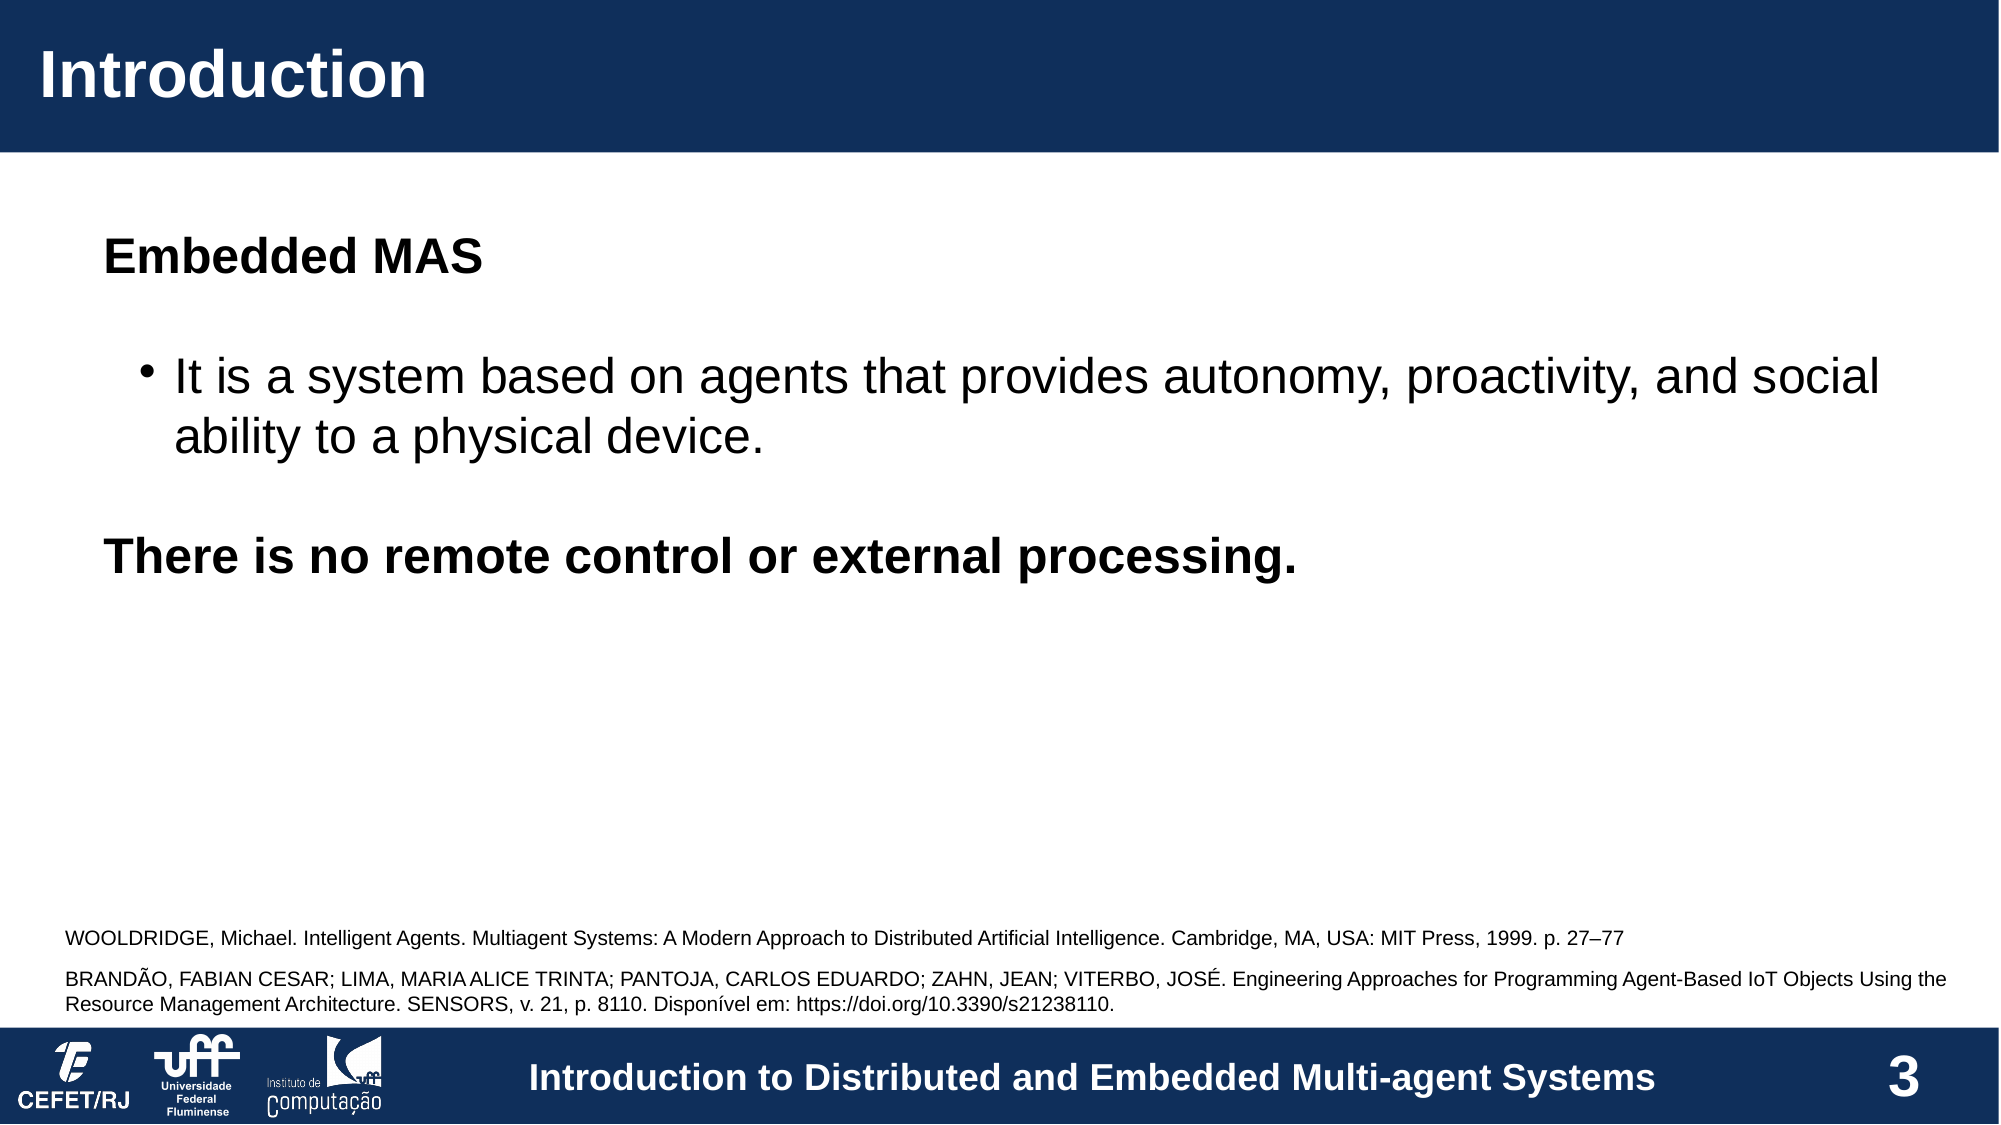

Introduction
Embedded MAS

It is a system based on agents that provides autonomy, proactivity, and social ability to a physical device.

There is no remote control or external processing.

WOOLDRIDGE, Michael. Intelligent Agents. Multiagent Systems: A Modern Approach to Distributed Artificial Intelligence. Cambridge, MA, USA: MIT Press, 1999. p. 27–77
BRANDÃO, FABIAN CESAR; LIMA, MARIA ALICE TRINTA; PANTOJA, CARLOS EDUARDO; ZAHN, JEAN; VITERBO, JOSÉ. Engineering Approaches for Programming Agent-Based IoT Objects Using the Resource Management Architecture. SENSORS, v. 21, p. 8110. Disponível em: https://doi.org/10.3390/s21238110.